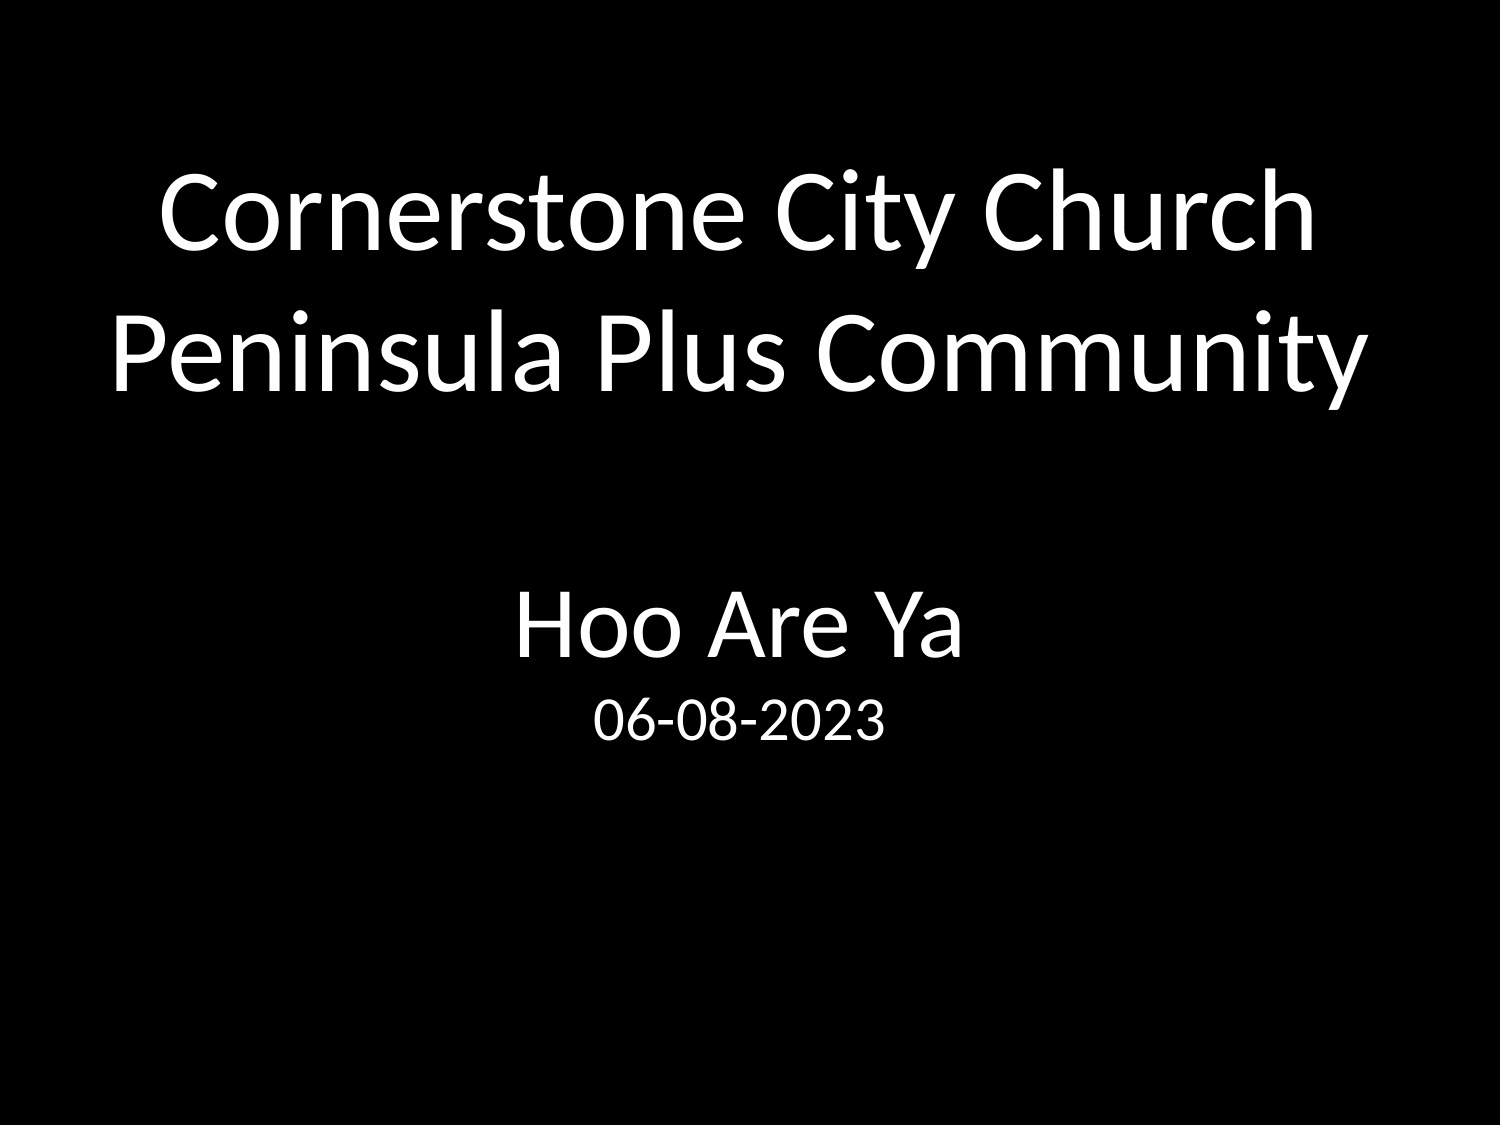

Cornerstone City Church
Peninsula Plus Community
Hoo Are Ya
06-08-2023